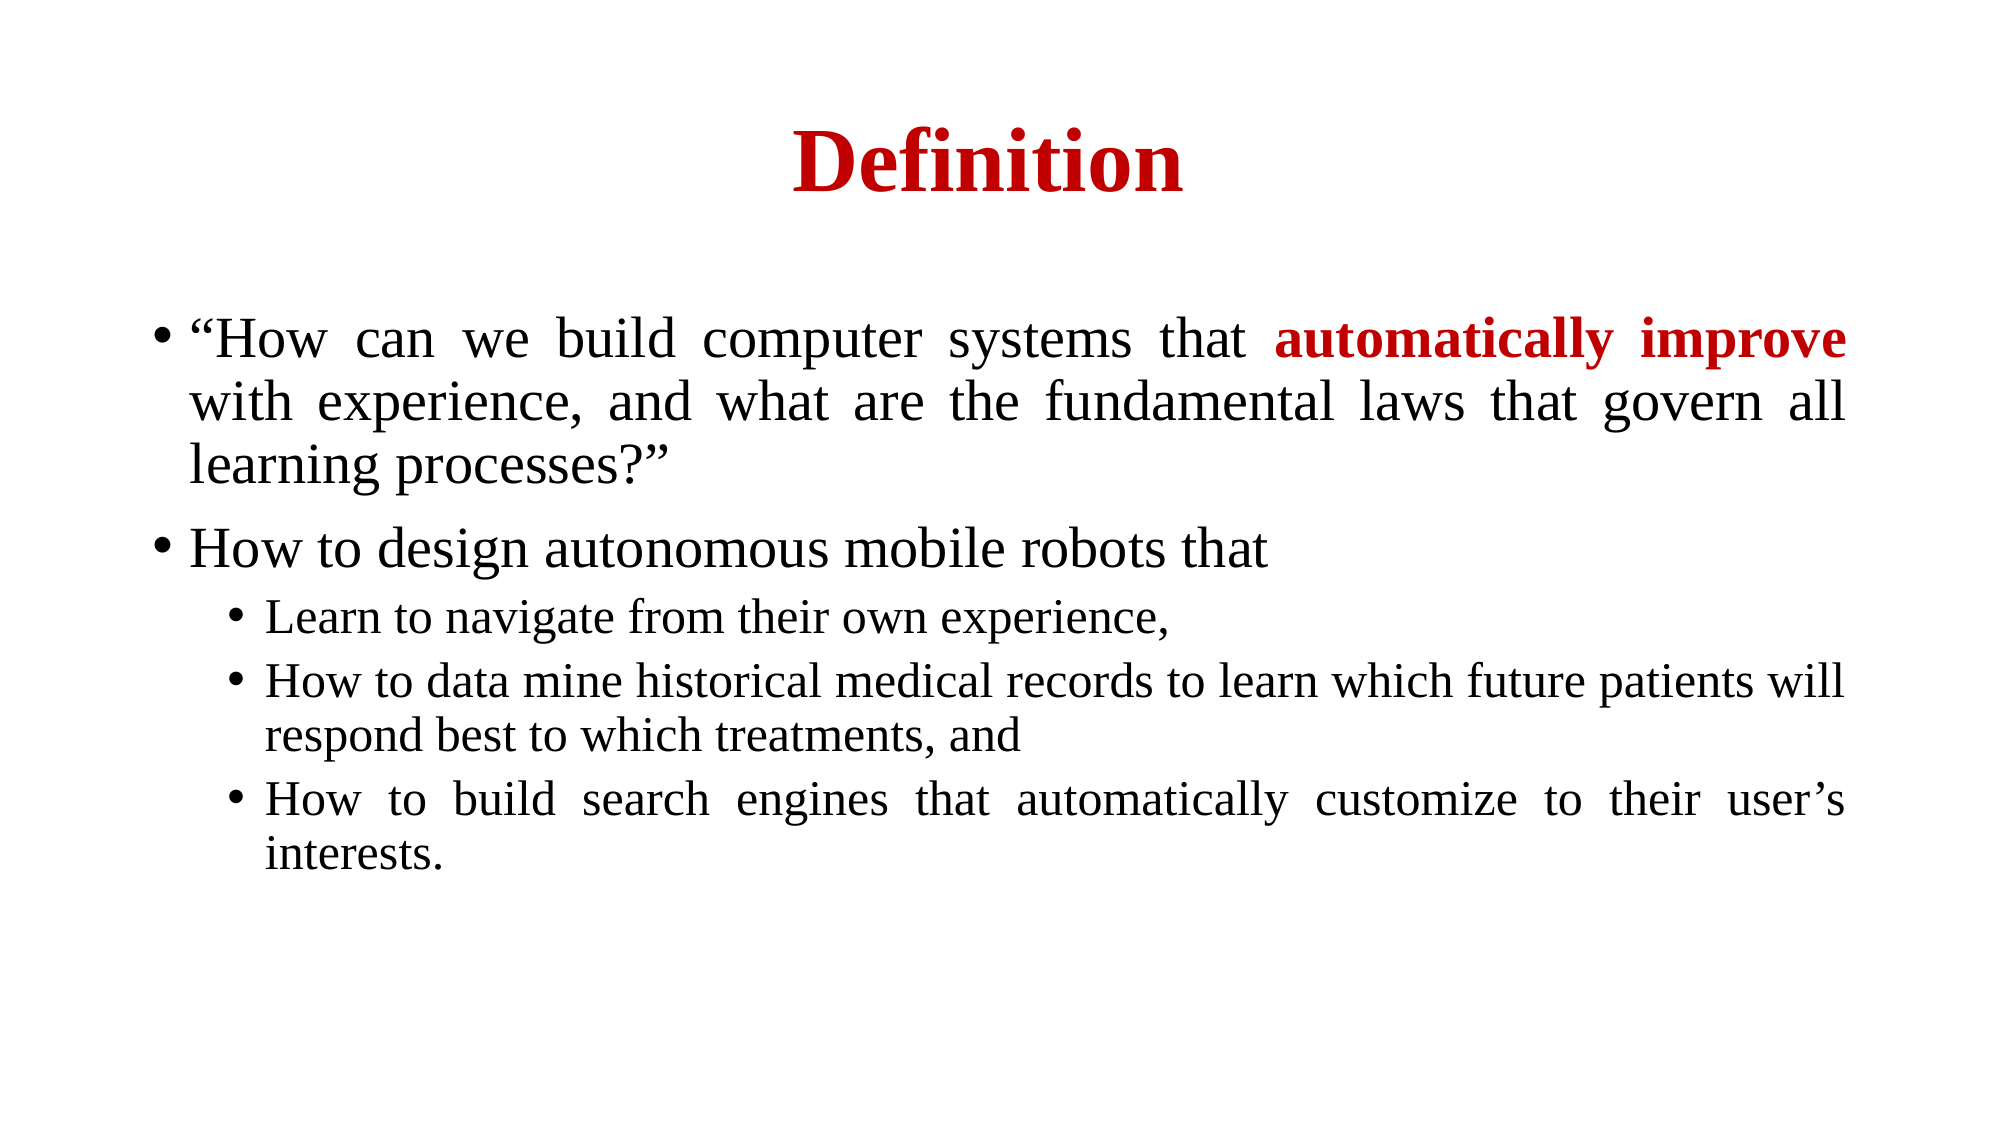

# Definition
“How can we build computer systems that automatically improve with experience, and what are the fundamental laws that govern all learning processes?”
How to design autonomous mobile robots that
Learn to navigate from their own experience,
How to data mine historical medical records to learn which future patients will respond best to which treatments, and
How to build search engines that automatically customize to their user’s interests.